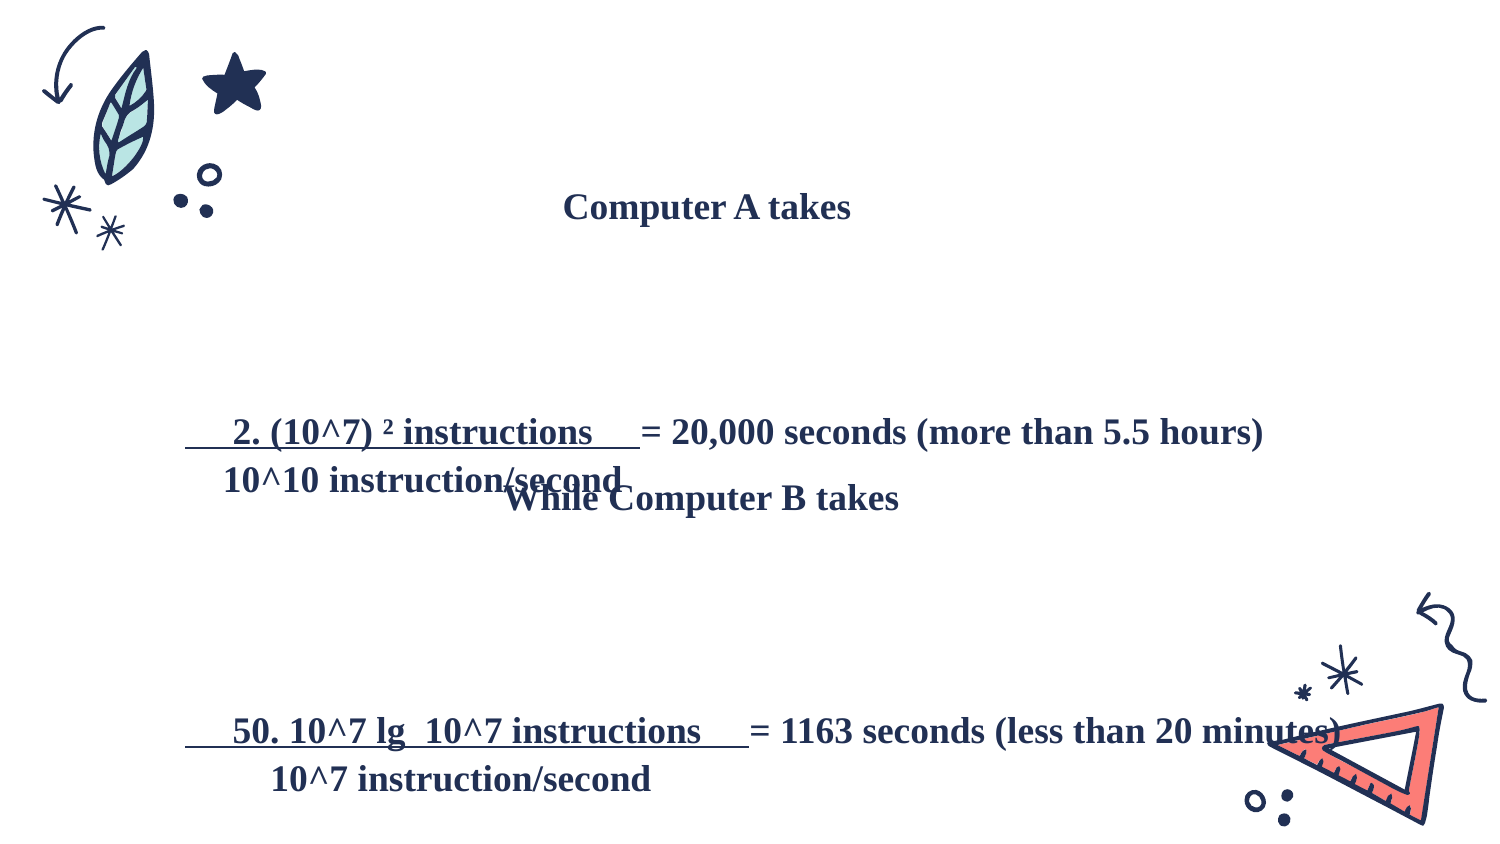

Computer A takes
# 2. (10^7) ² instructions     = 20,000 seconds (more than 5.5 hours) 10^10 instruction/second
While Computer B takes
        50. 10^7 lg  10^7 instructions     = 1163 seconds (less than 20 minutes)
            10^7 instruction/second